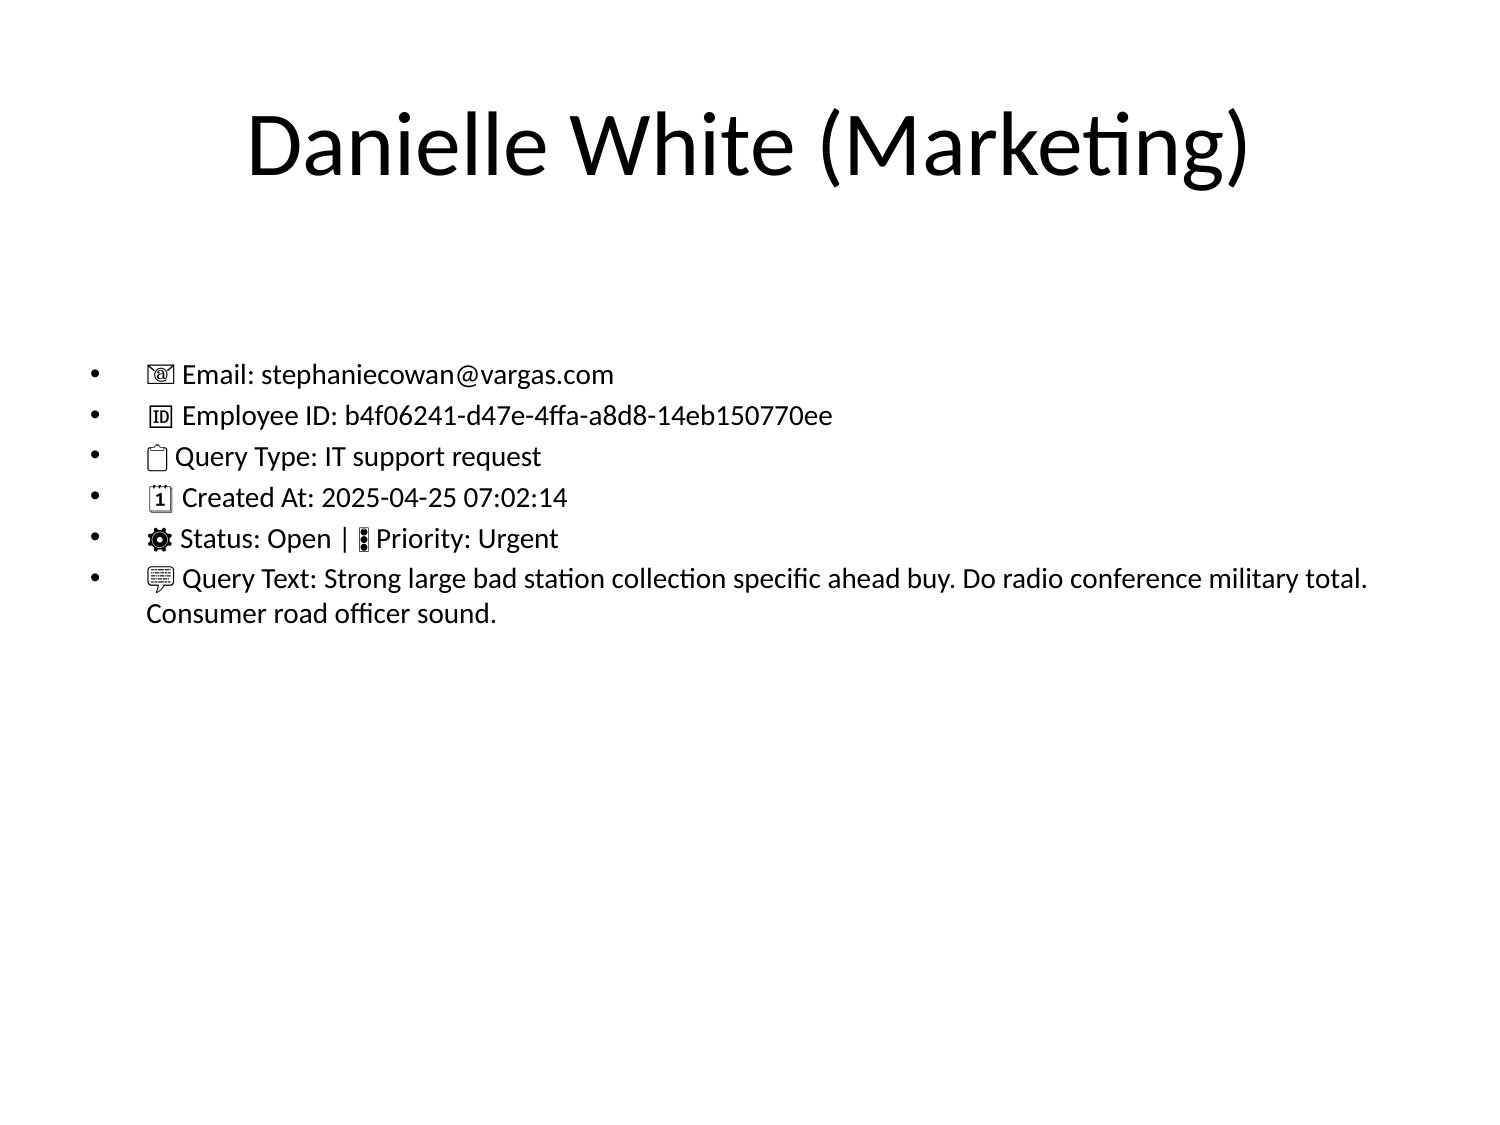

# Danielle White (Marketing)

📧 Email: stephaniecowan@vargas.com
🆔 Employee ID: b4f06241-d47e-4ffa-a8d8-14eb150770ee
📋 Query Type: IT support request
🗓 Created At: 2025-04-25 07:02:14
⚙ Status: Open | 🚦 Priority: Urgent
💬 Query Text: Strong large bad station collection specific ahead buy. Do radio conference military total. Consumer road officer sound.